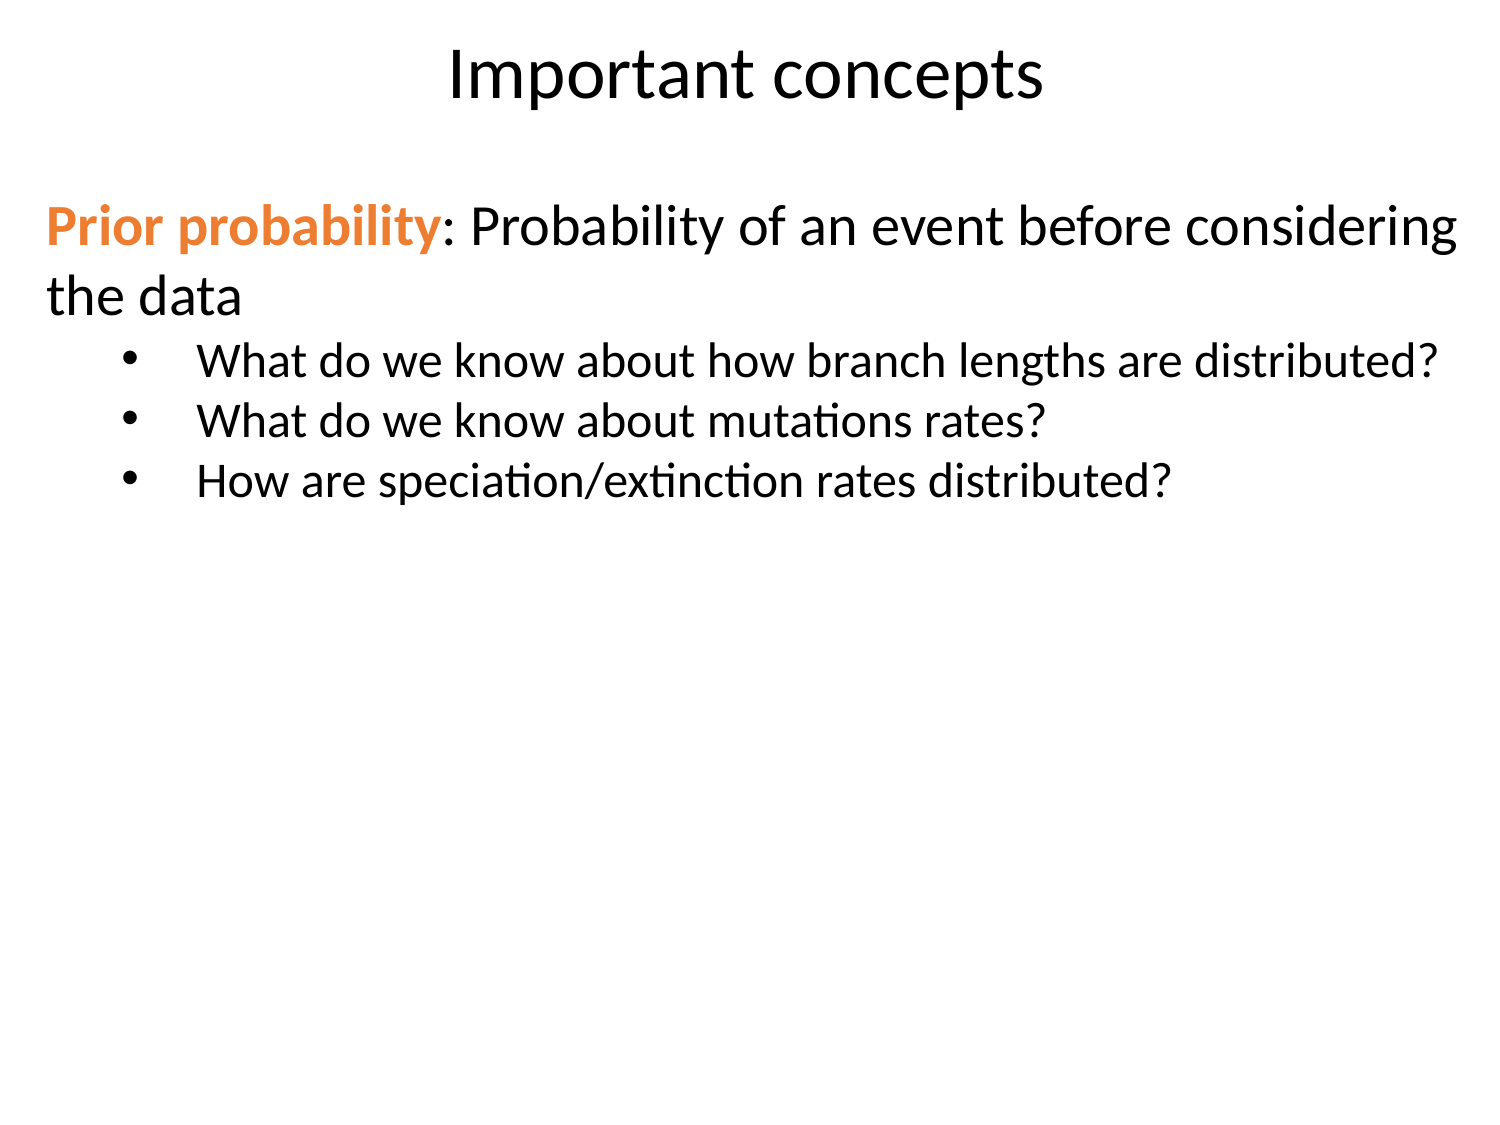

Important concepts
Prior probability: Probability of an event before considering the data
What do we know about how branch lengths are distributed?
What do we know about mutations rates?
How are speciation/extinction rates distributed?